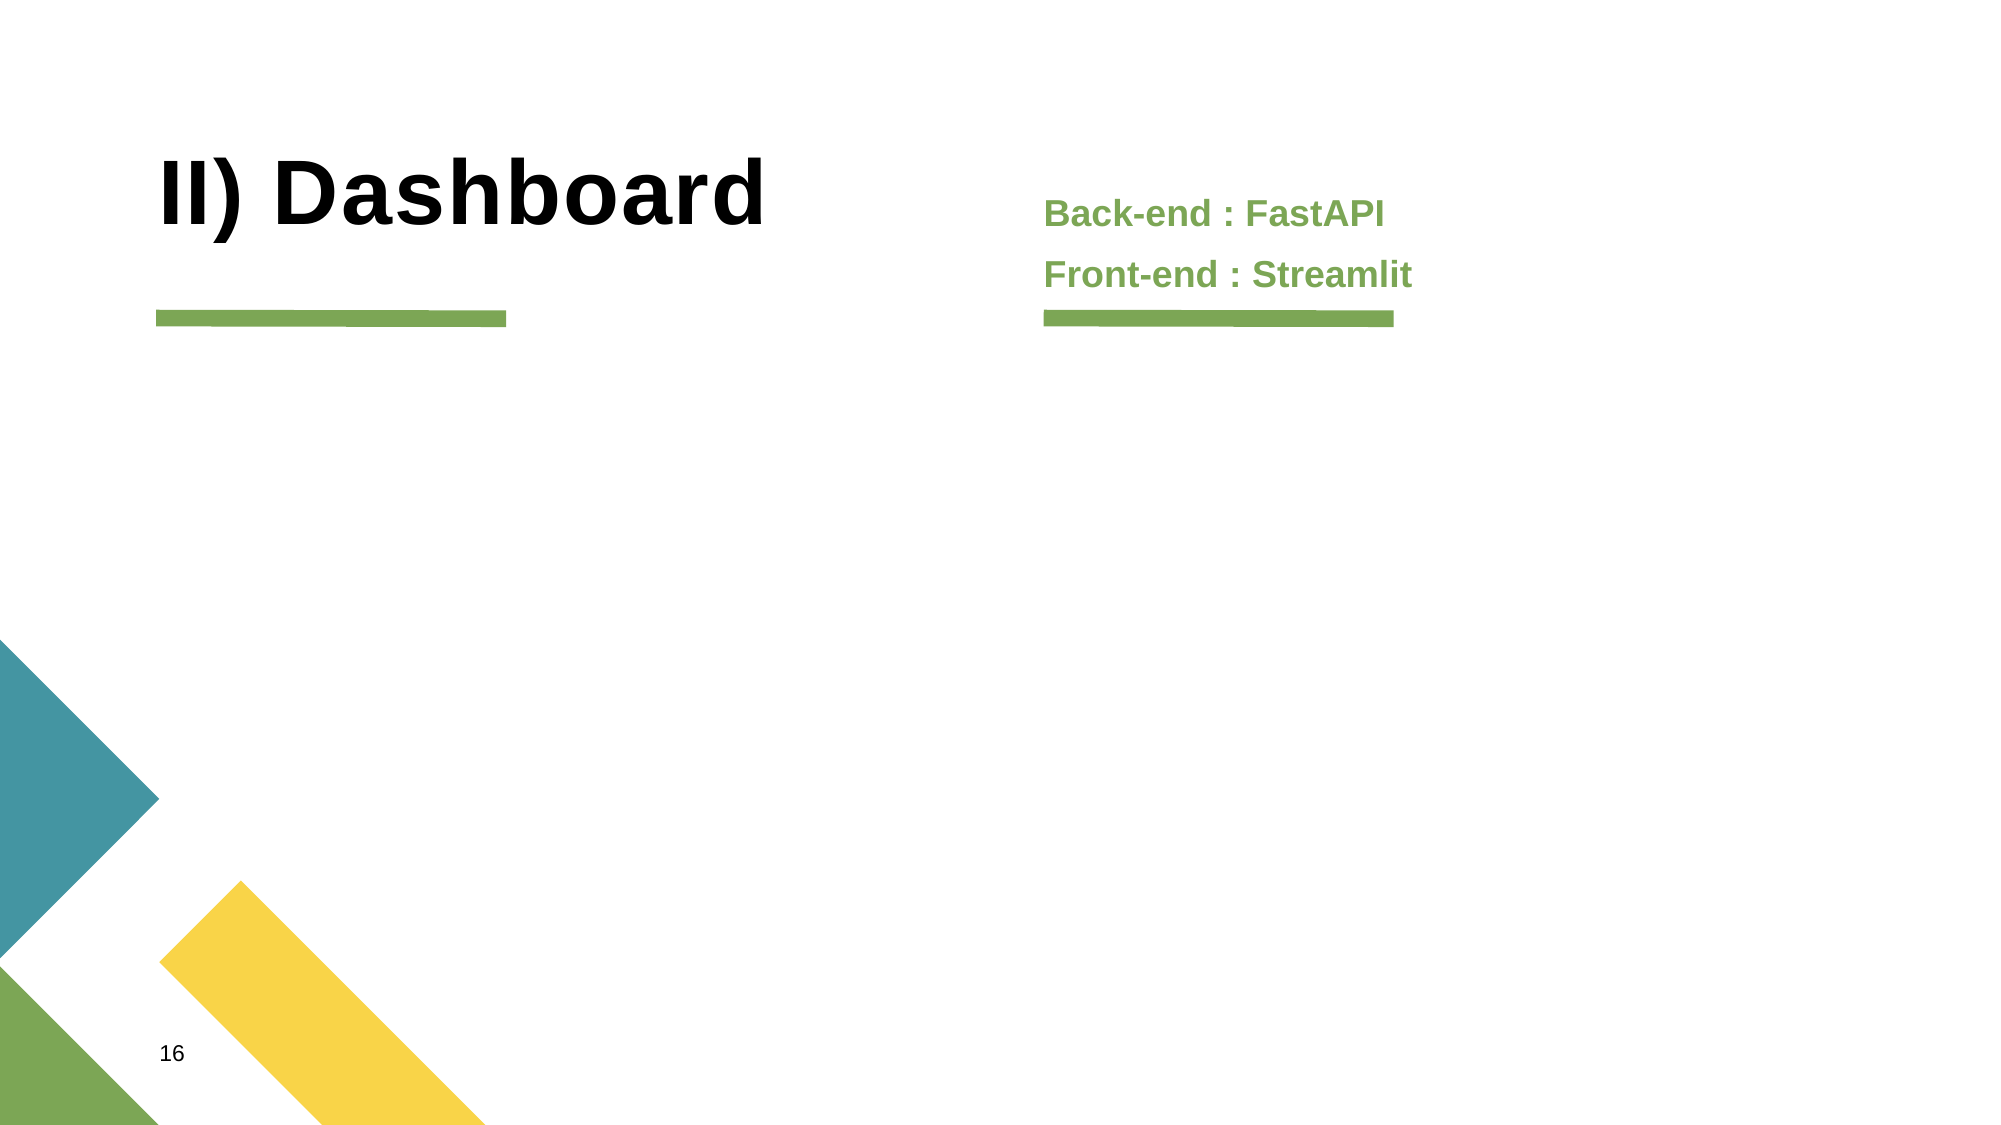

Back-end : FastAPI
Front-end : Streamlit

# II) Dashboard

16